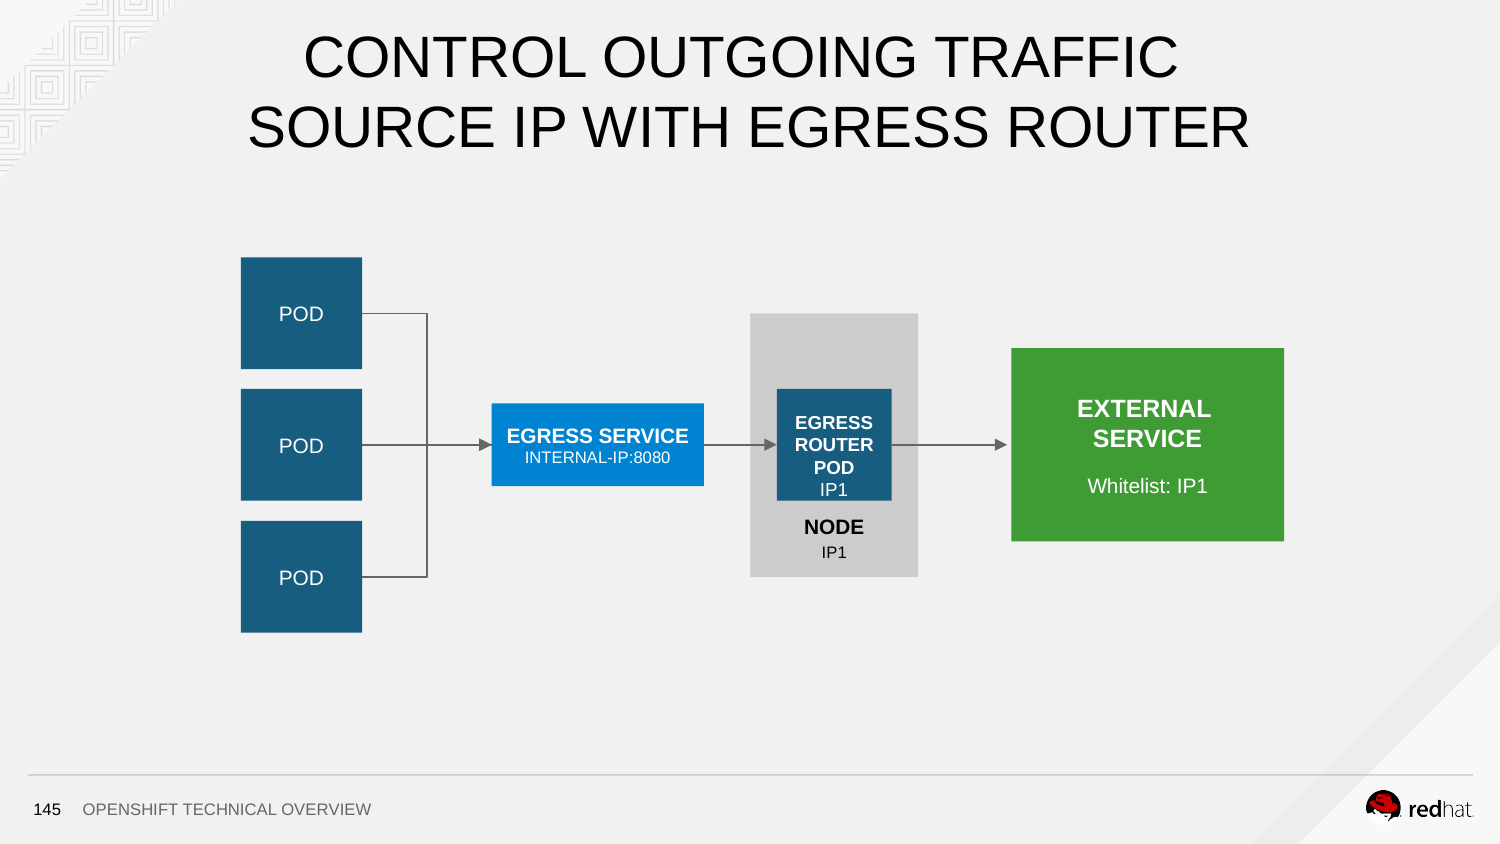

# CONTROL OUTGOING TRAFFIC
SOURCE IP WITH EGRESS ROUTER
POD
NODE
IP1
EXTERNAL
SERVICE
Whitelist: IP1
POD

EGRESS
ROUTER
POD
IP1

EGRESS SERVICE
INTERNAL-IP:8080
POD
145